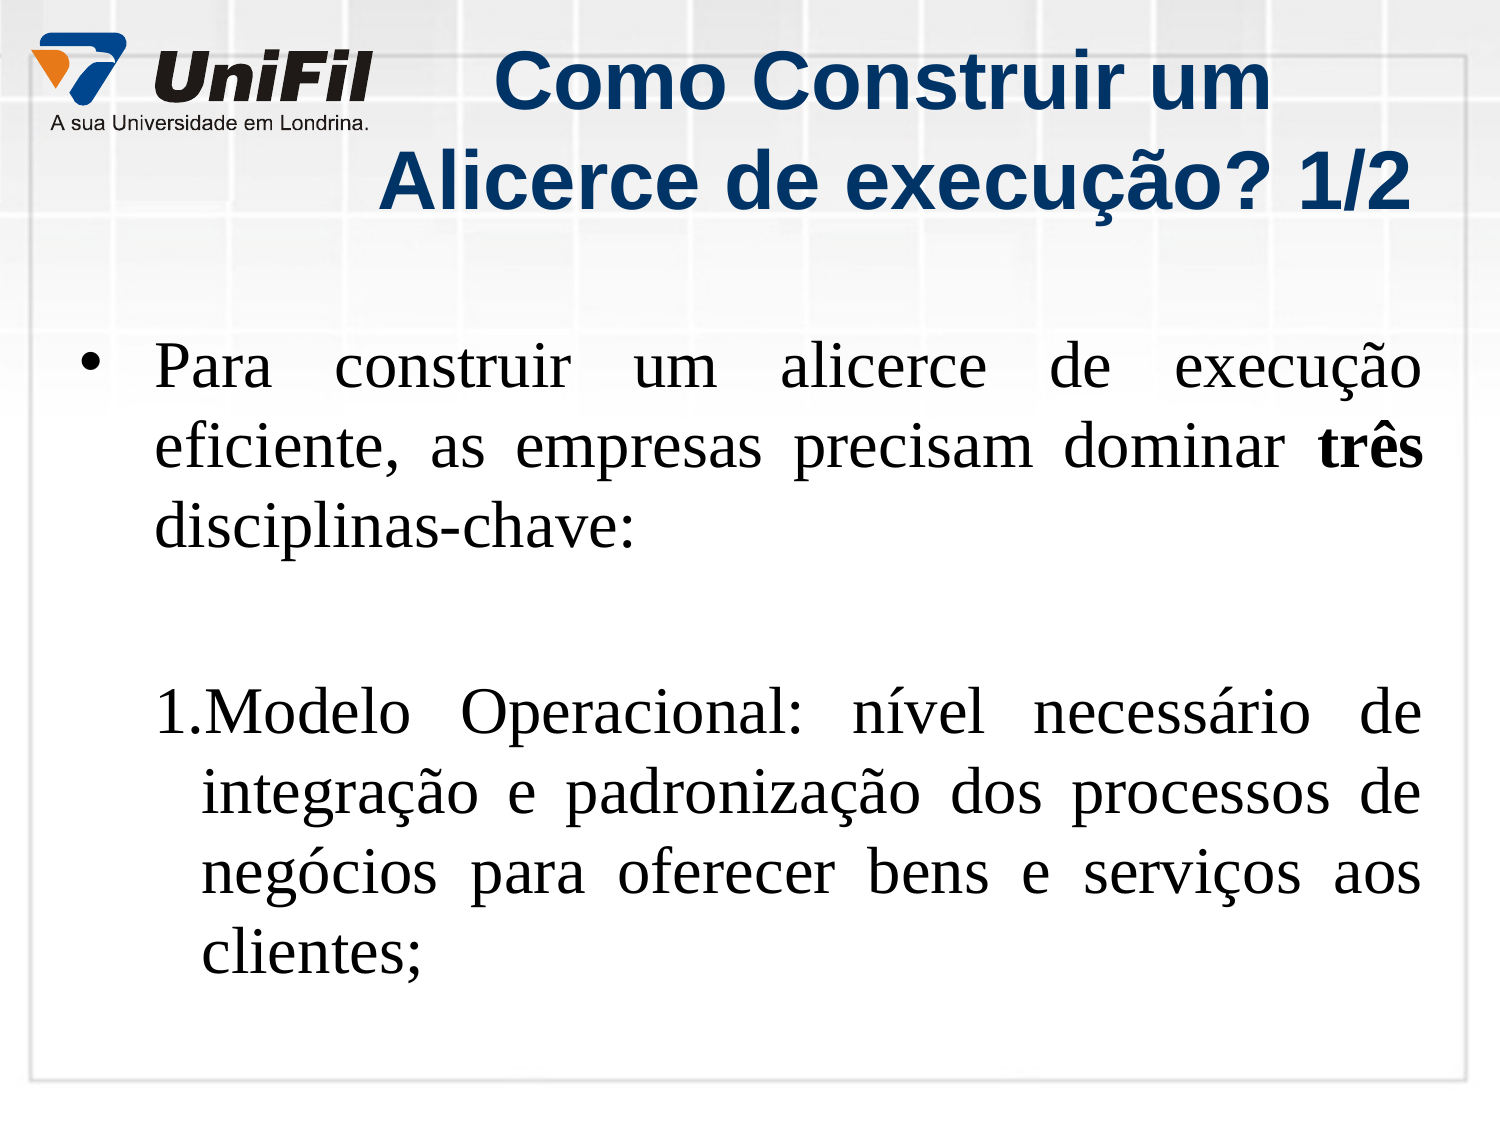

Como Construir um
Alicerce de execução? 1/2

Para construir um alicerce de execução eficiente, as empresas precisam dominar três disciplinas-chave:

Modelo Operacional: nível necessário de integração e padronização dos processos de negócios para oferecer bens e serviços aos clientes;